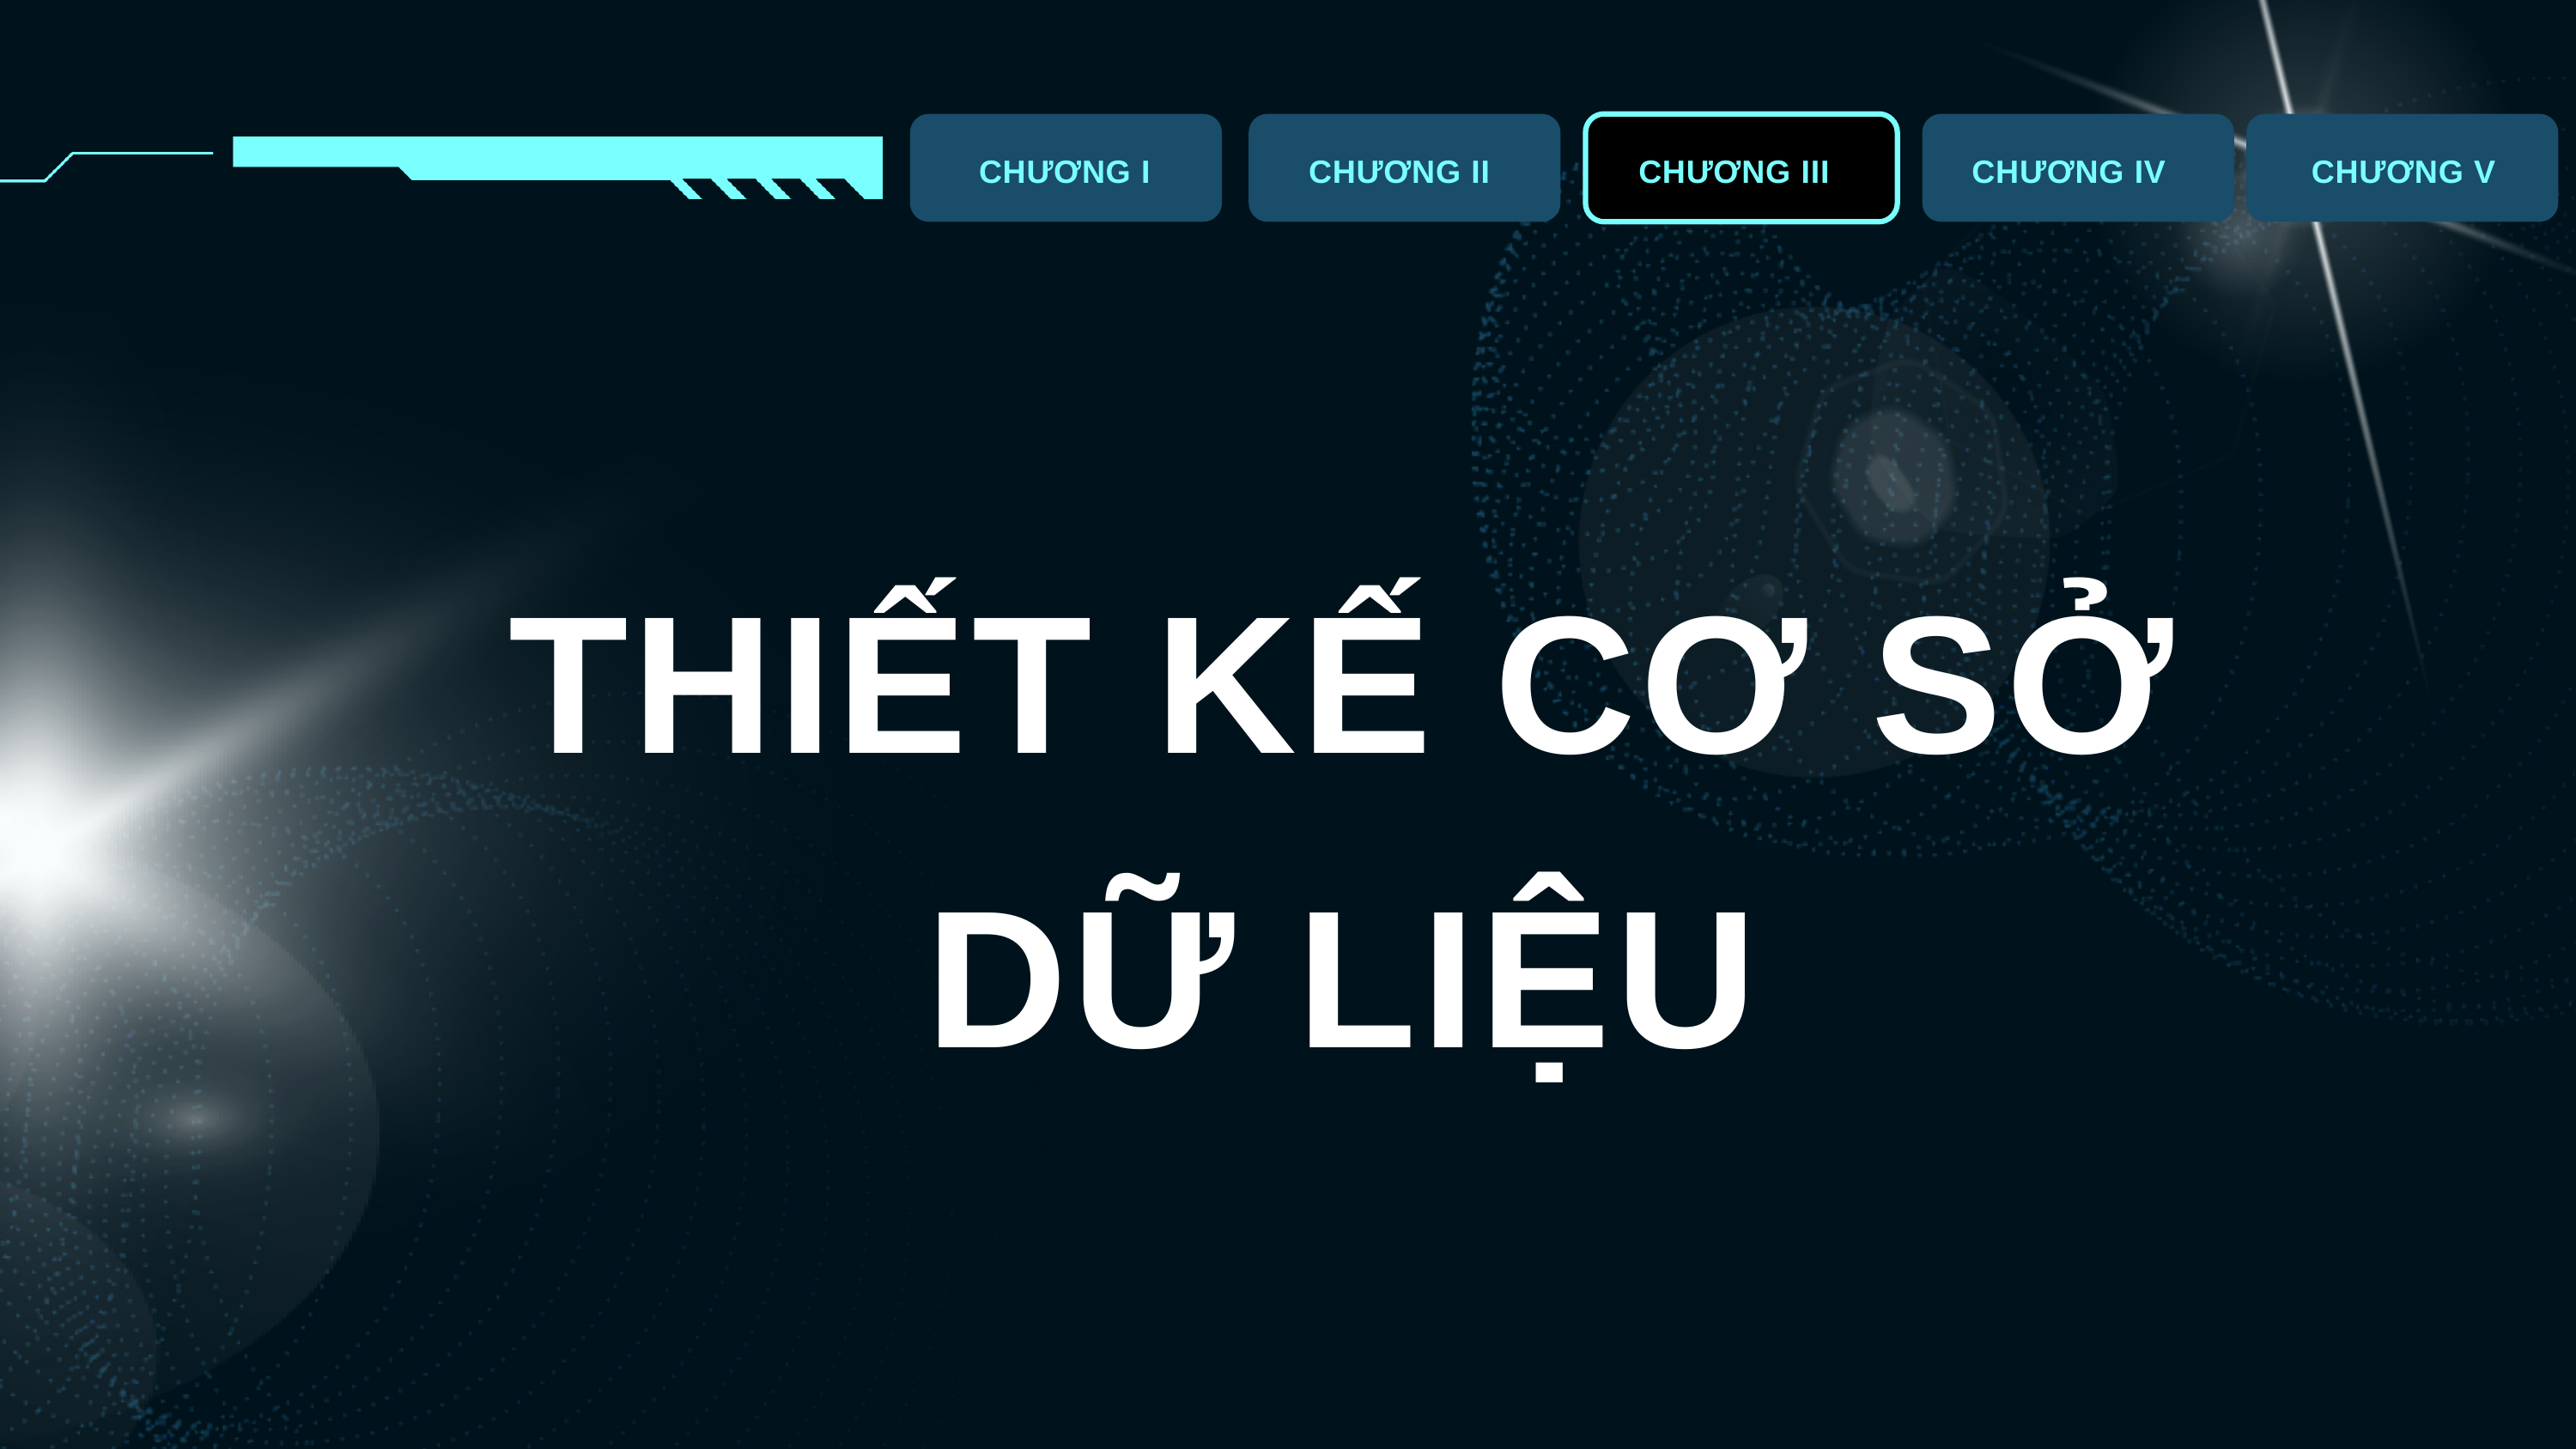

CHƯƠNG I
CHƯƠNG II
CHƯƠNG III
CHƯƠNG IV
CHƯƠNG V
THIẾT KẾ CƠ SỞ
DỮ LIỆU